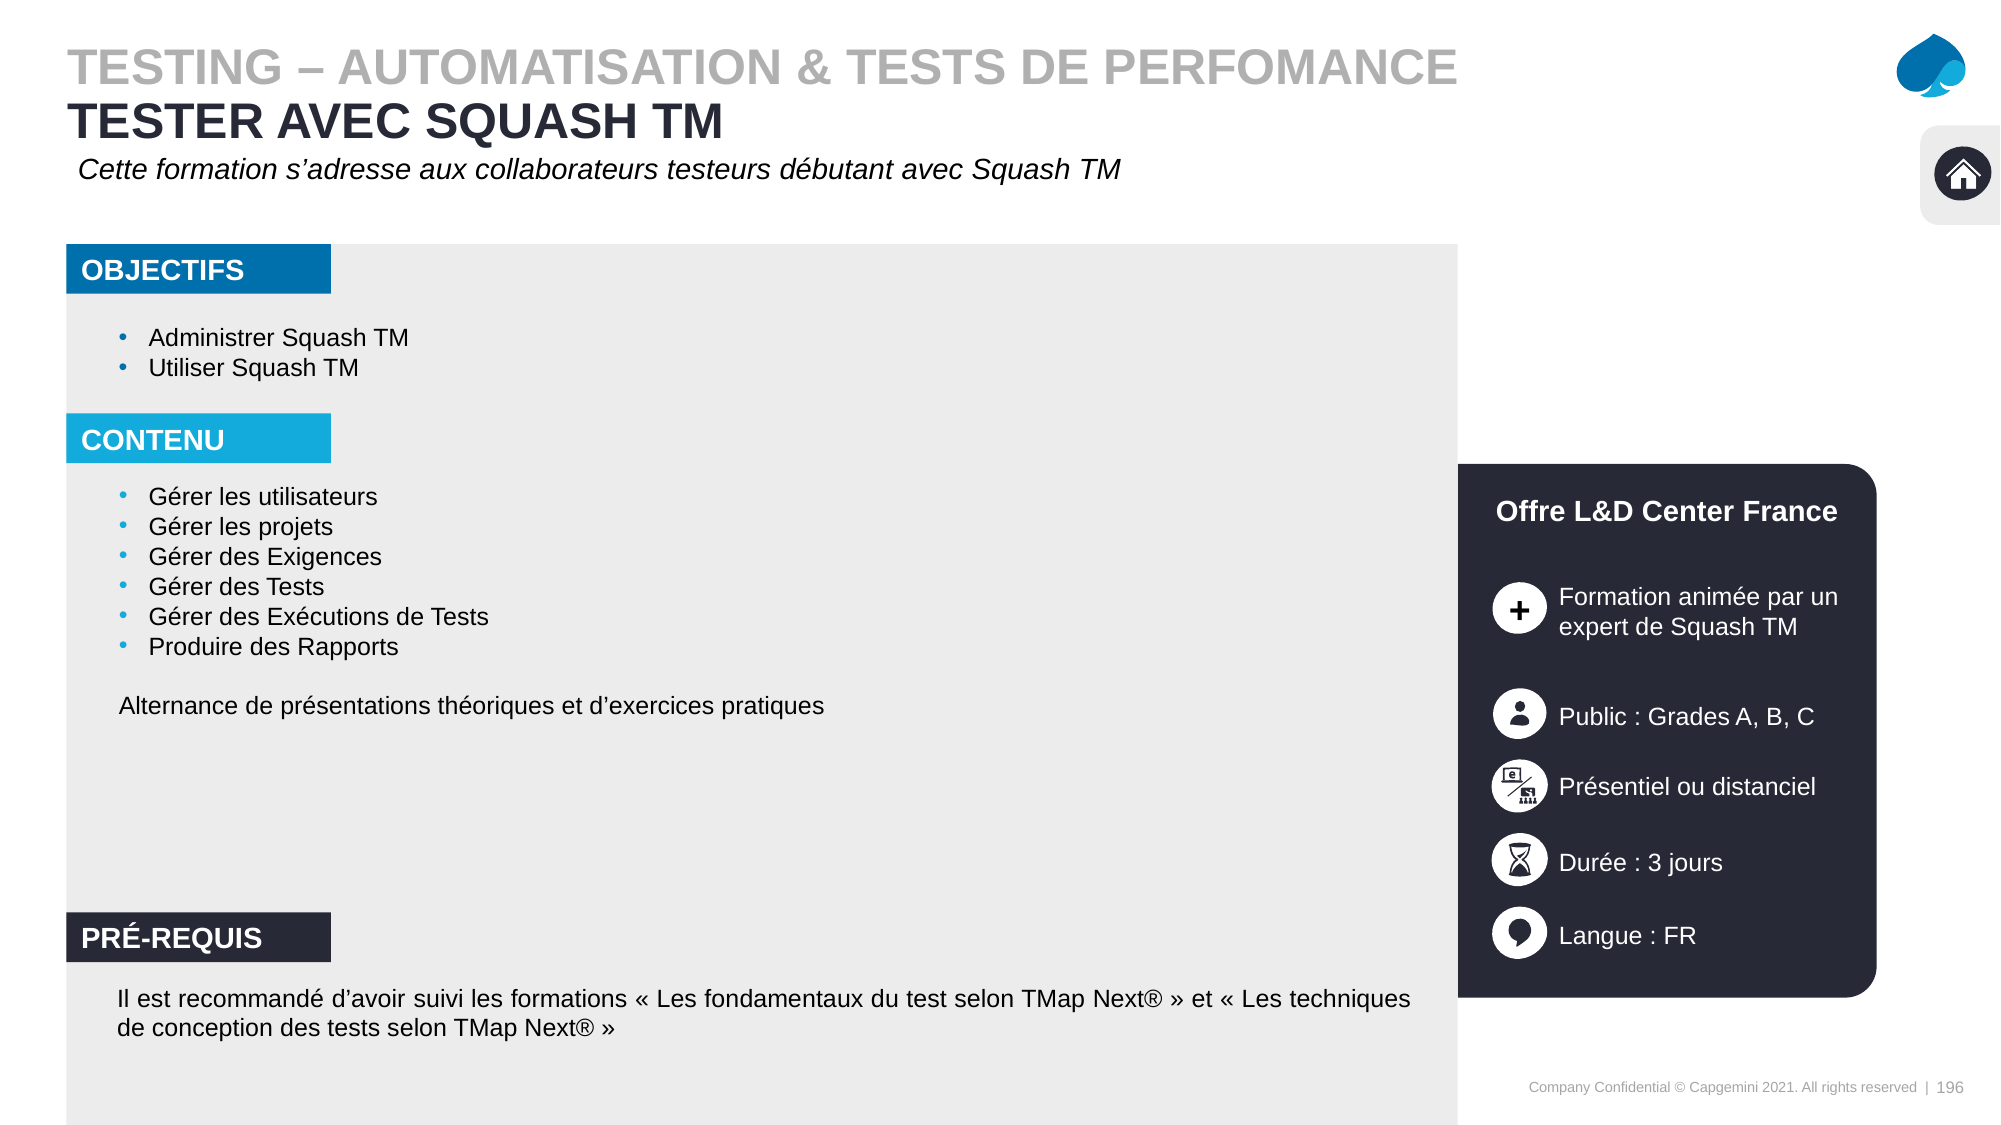

Testing – automatisation & tests de perfomance
Tester avec squash tm
Cette formation s’adresse aux collaborateurs testeurs débutant avec Squash TM
OBJECTIFS

Administrer Squash TM
Utiliser Squash TM
CONTENU
Gérer les utilisateurs
Gérer les projets
Gérer des Exigences
Gérer des Tests
Gérer des Exécutions de Tests
Produire des Rapports

Alternance de présentations théoriques et d’exercices pratiques
Offre L&D Center France

+
Formation animée par un expert de Squash TM

Public : Grades A, B, C

Présentiel ou distanciel

Durée : 3 jours

Il est recommandé d’avoir suivi les formations « Les fondamentaux du test selon TMap Next® » et « Les techniques de conception des tests selon TMap Next® »
PRé-REQUIS
Langue : FR